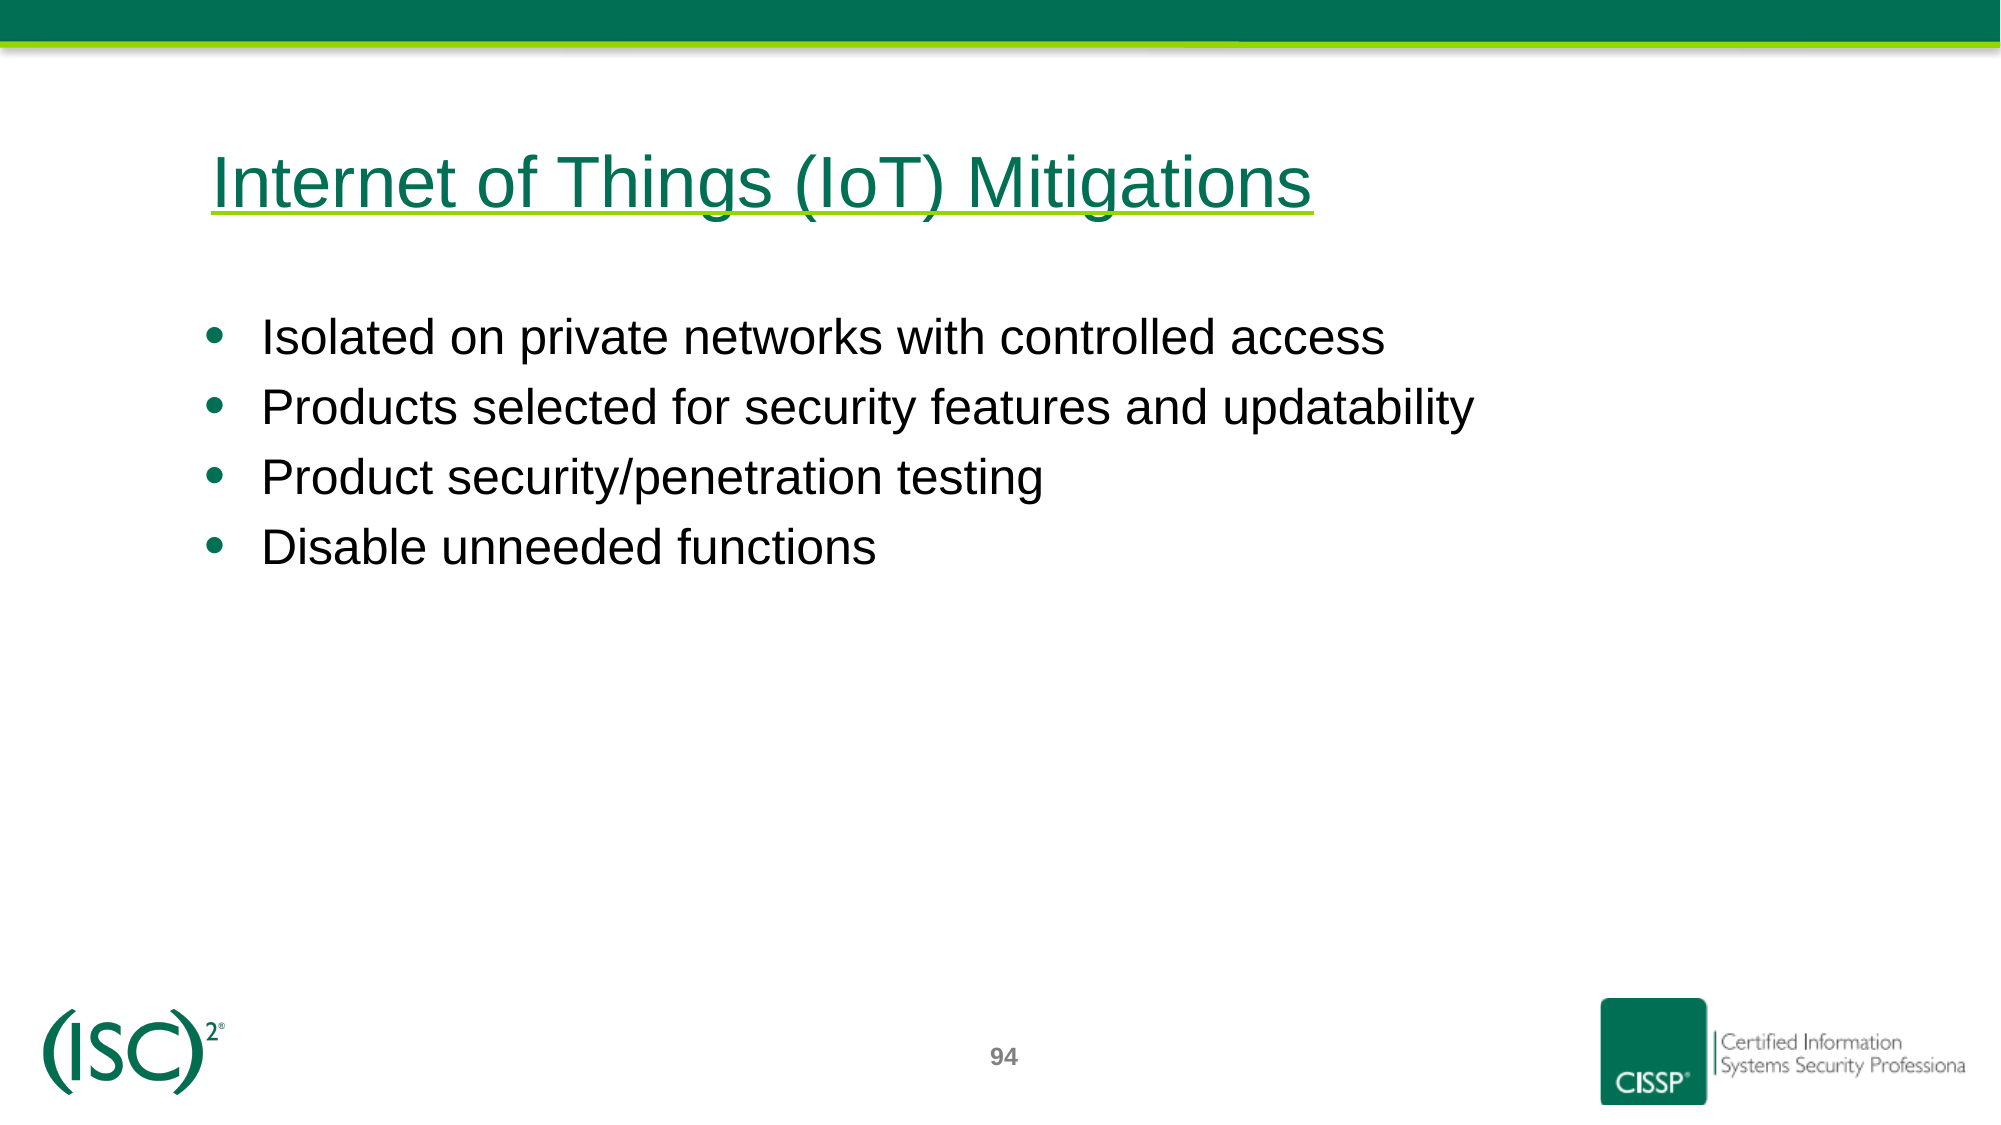

# Internet of Things (IoT) Mitigations
Isolated on private networks with controlled access
Products selected for security features and updatability
Product security/penetration testing
Disable unneeded functions